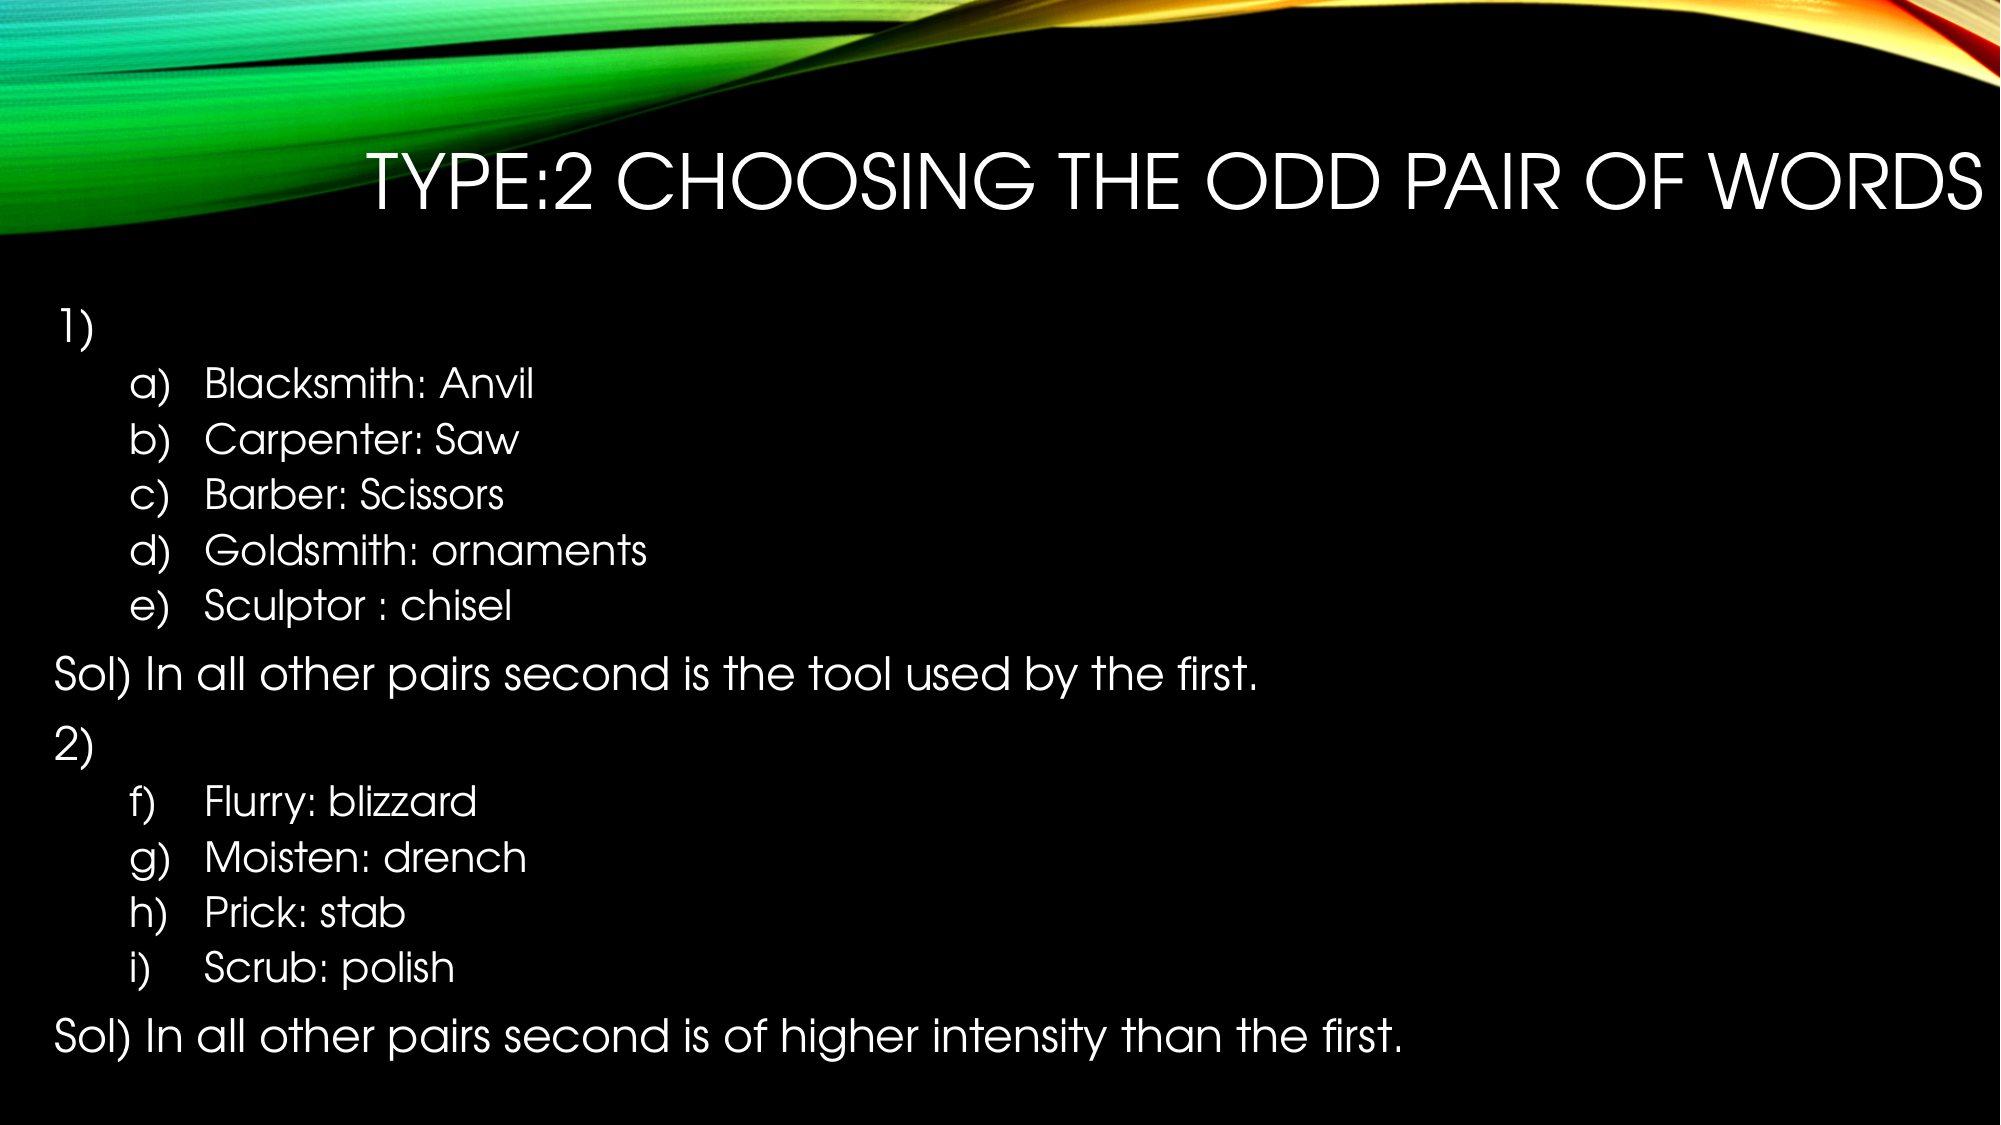

# Type:2 Choosing the ODD pair of words
1)
Blacksmith: Anvil
Carpenter: Saw
Barber: Scissors
Goldsmith: ornaments
Sculptor : chisel
Sol) In all other pairs second is the tool used by the first.
2)
Flurry: blizzard
Moisten: drench
Prick: stab
Scrub: polish
Sol) In all other pairs second is of higher intensity than the first.